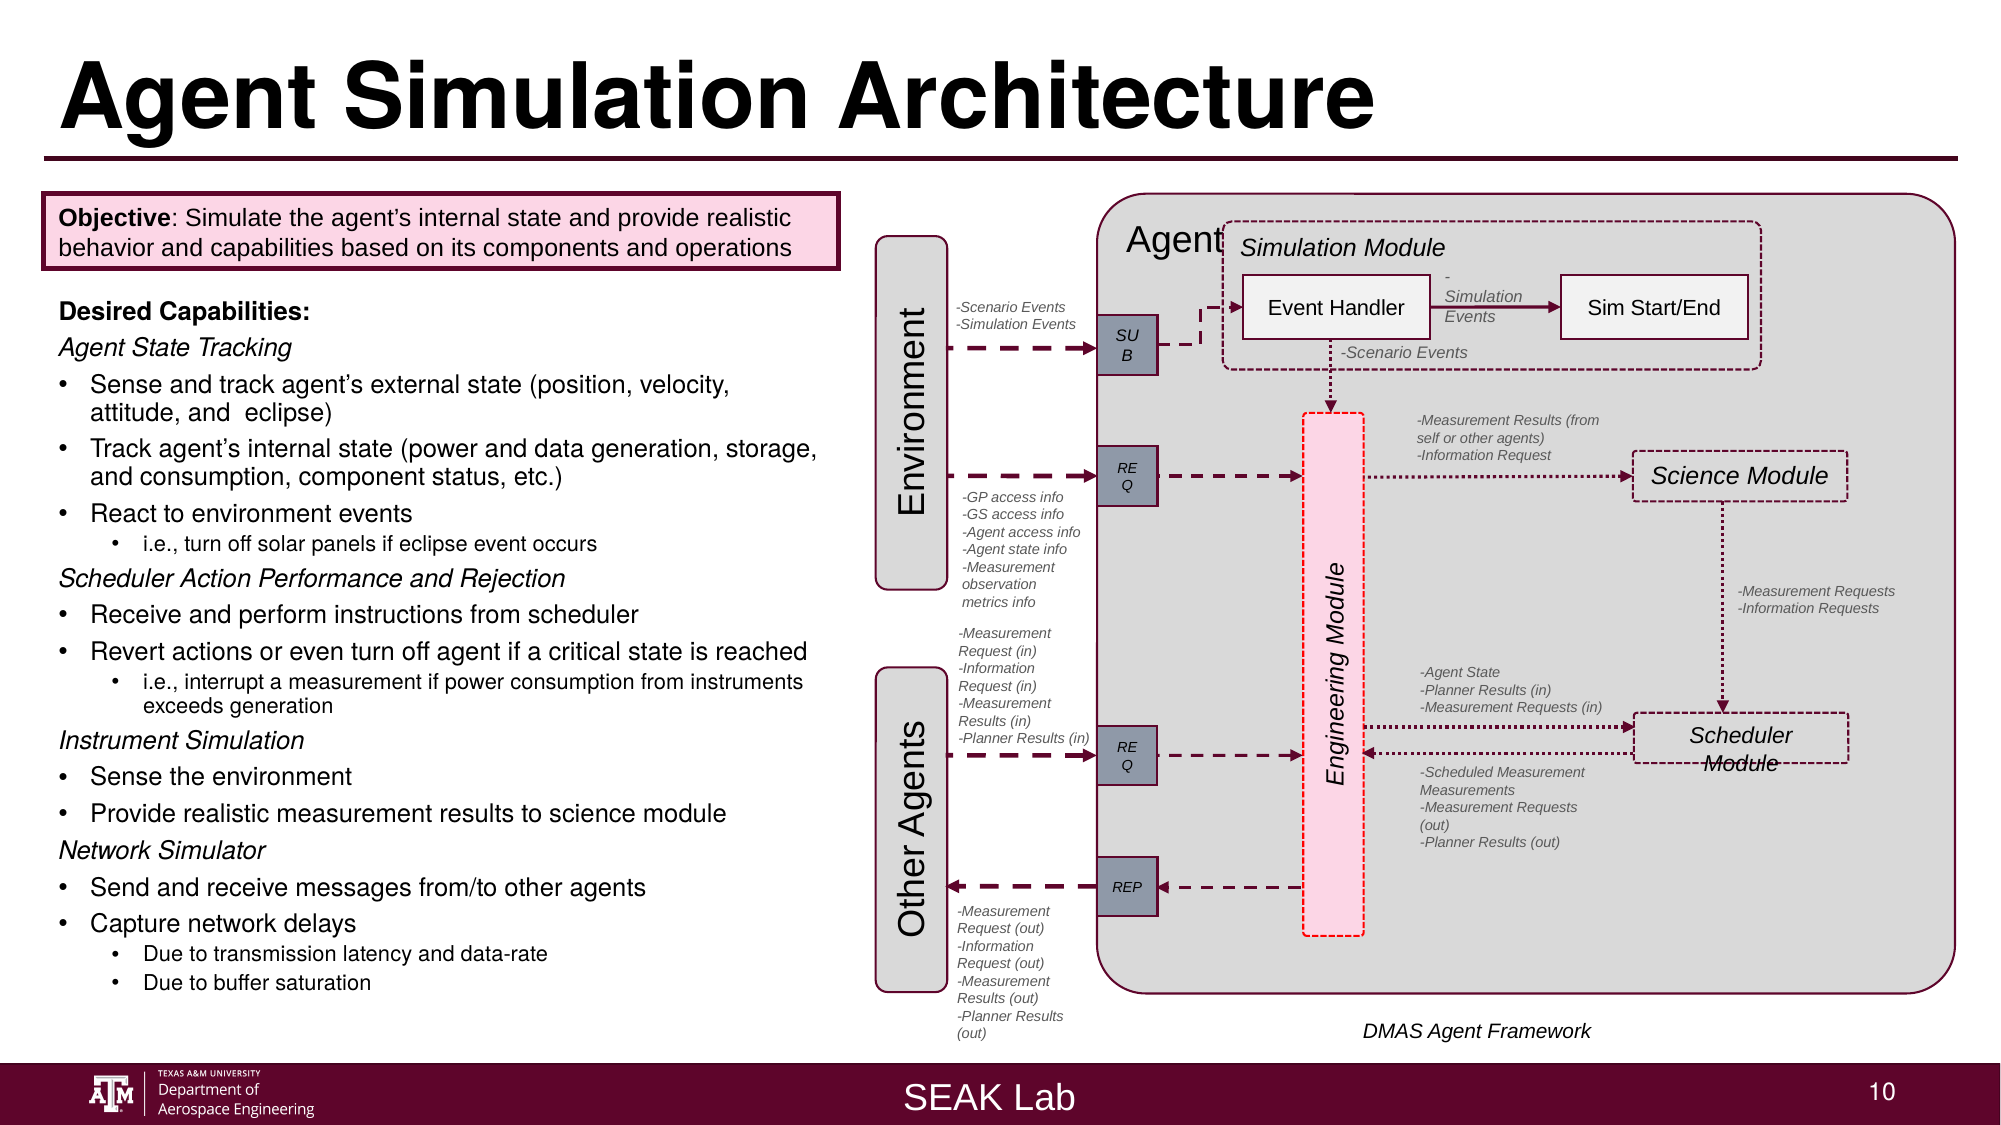

# Agent Simulation Architecture
Objective: Simulate the agent’s internal state and provide realistic behavior and capabilities based on its components and operations
Agent
Simulation Module
-Simulation Events
Sim Start/End
Event Handler
-Scenario Events
-Simulation Events
SUB
-Scenario Events
Environment
REQ
Science Module
-GP access info
-GS access info
-Agent access info
-Agent state info
-Measurement observation metrics info
-Measurement Requests
-Information Requests
Engineering Module
Scheduler Module
REQ
-Scheduled Measurement Measurements
-Measurement Requests (out)
-Planner Results (out)
Other Agents
REP
-Measurement Request (out)
-Information Request (out)
-Measurement Results (out)
-Planner Results (out)
DMAS Agent Framework
Desired Capabilities:
Agent State Tracking
Sense and track agent’s external state (position, velocity, attitude, and  eclipse)
Track agent’s internal state (power and data generation, storage, and consumption, component status, etc.)
React to environment events
i.e., turn off solar panels if eclipse event occurs
Scheduler Action Performance and Rejection
Receive and perform instructions from scheduler
Revert actions or even turn off agent if a critical state is reached
i.e., interrupt a measurement if power consumption from instruments exceeds generation
Instrument Simulation
Sense the environment
Provide realistic measurement results to science module
Network Simulator
Send and receive messages from/to other agents
Capture network delays
Due to transmission latency and data-rate
Due to buffer saturation
-Measurement Results (from self or other agents)
-Information Request
-Measurement Request (in)
-Information Request (in)
-Measurement Results (in)
-Planner Results (in)
-Agent State
-Planner Results (in)
-Measurement Requests (in)